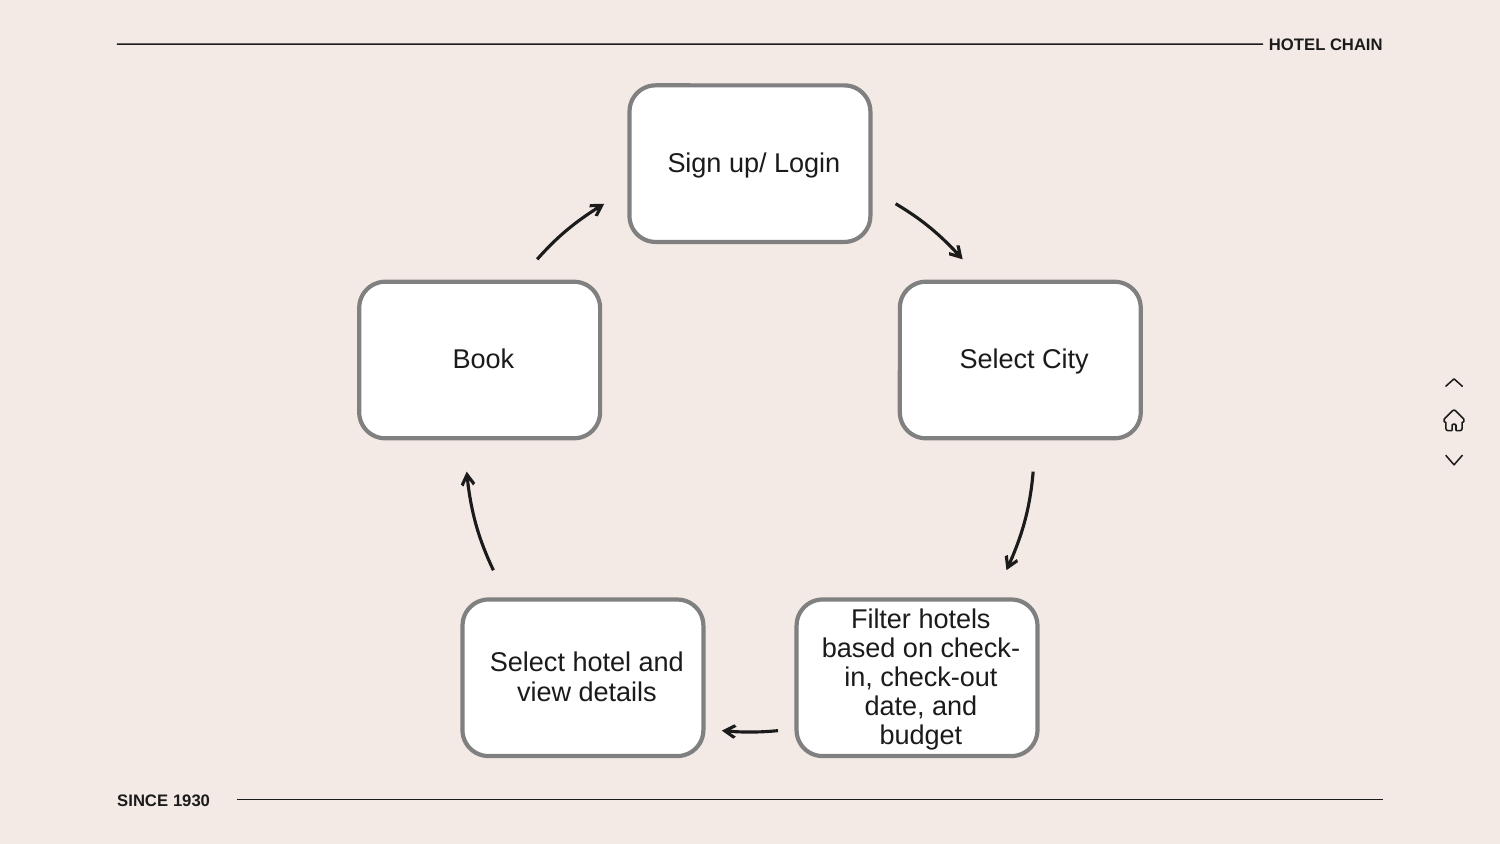

HOTEL CHAIN
Sign up/ Login
Select City
Filter hotels based on check-in, check-out date, and budget
Select hotel and view details
Book

SINCE 1930